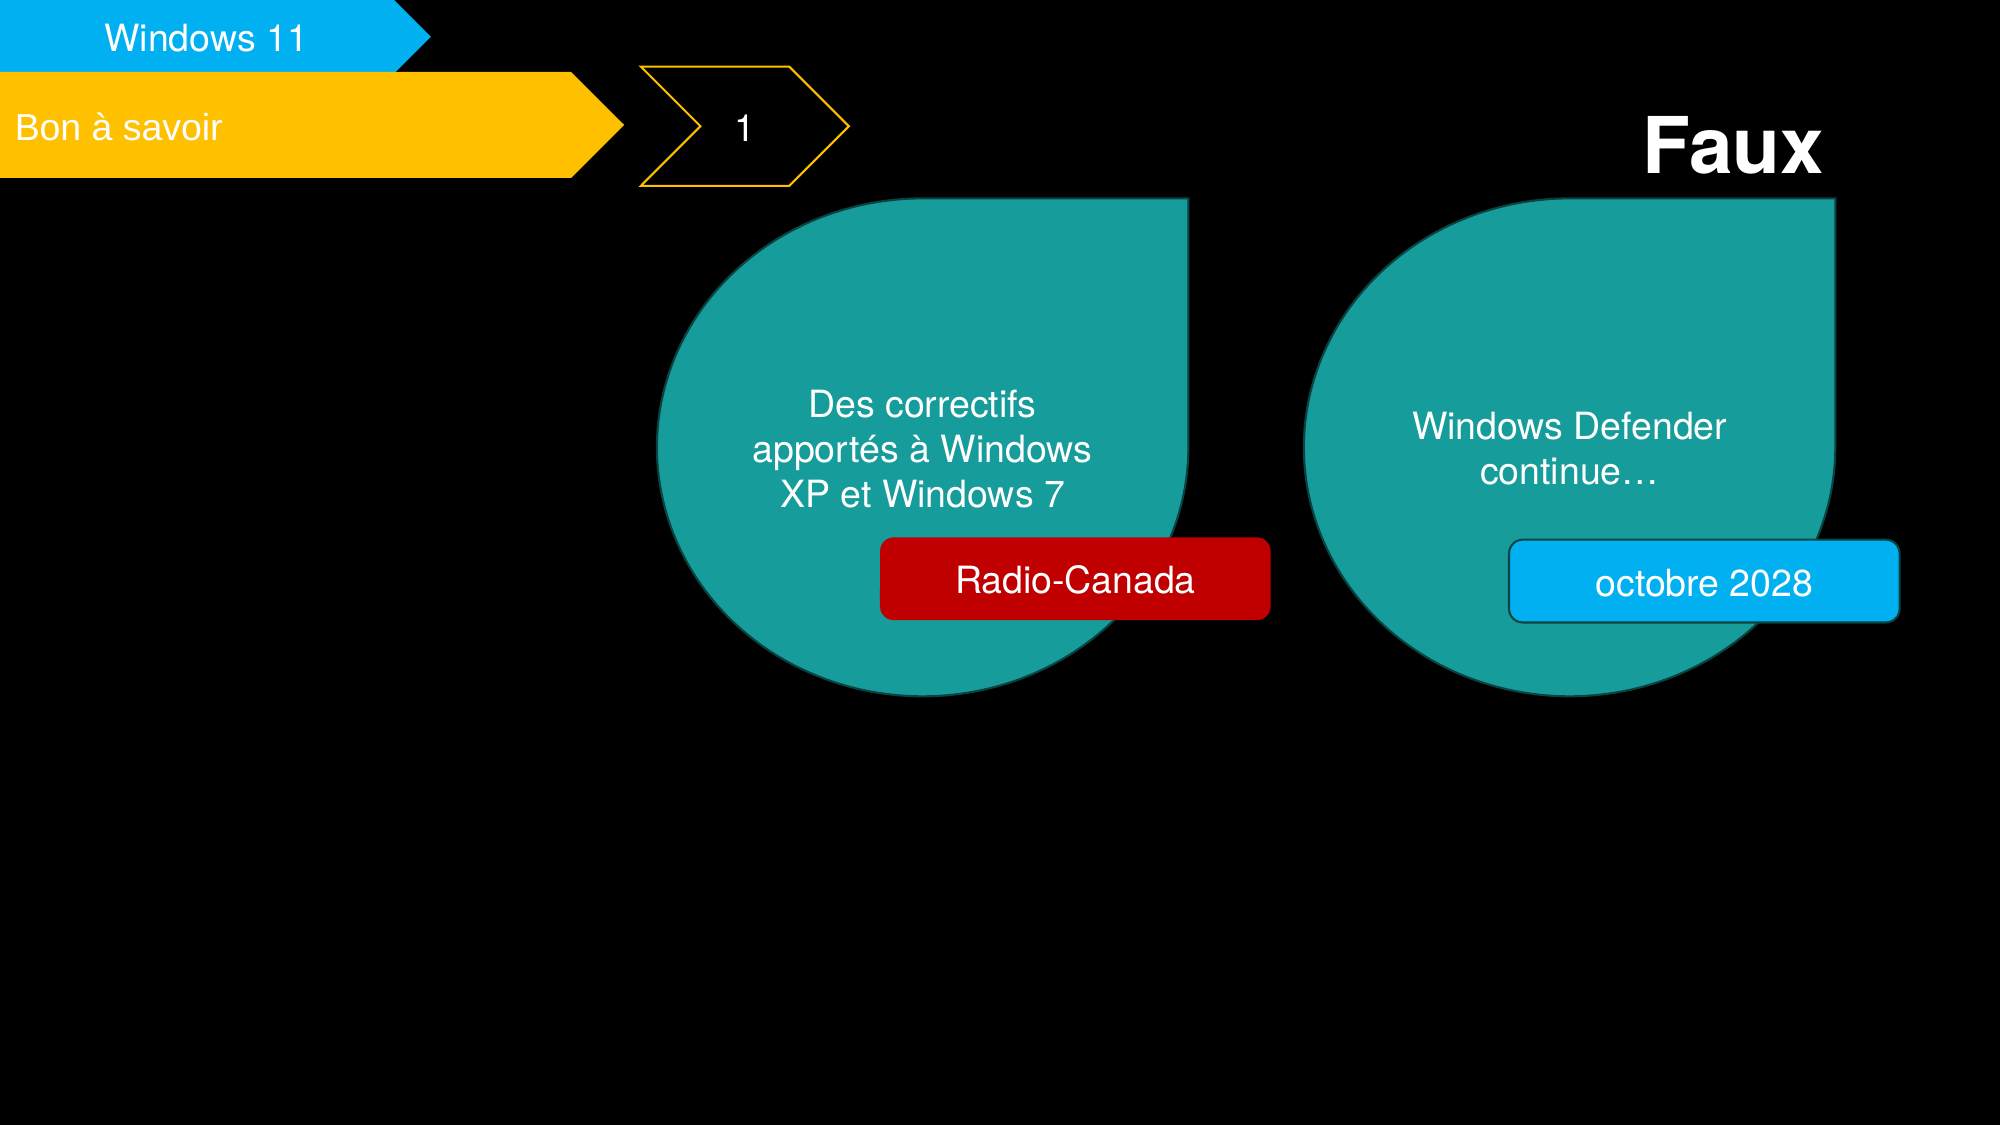

Windows 11

1
Bon à savoir
# Faux
Des correctifs apportés à Windows XP et Windows 7
Windows Defender continue…
Radio-Canada
octobre 2028